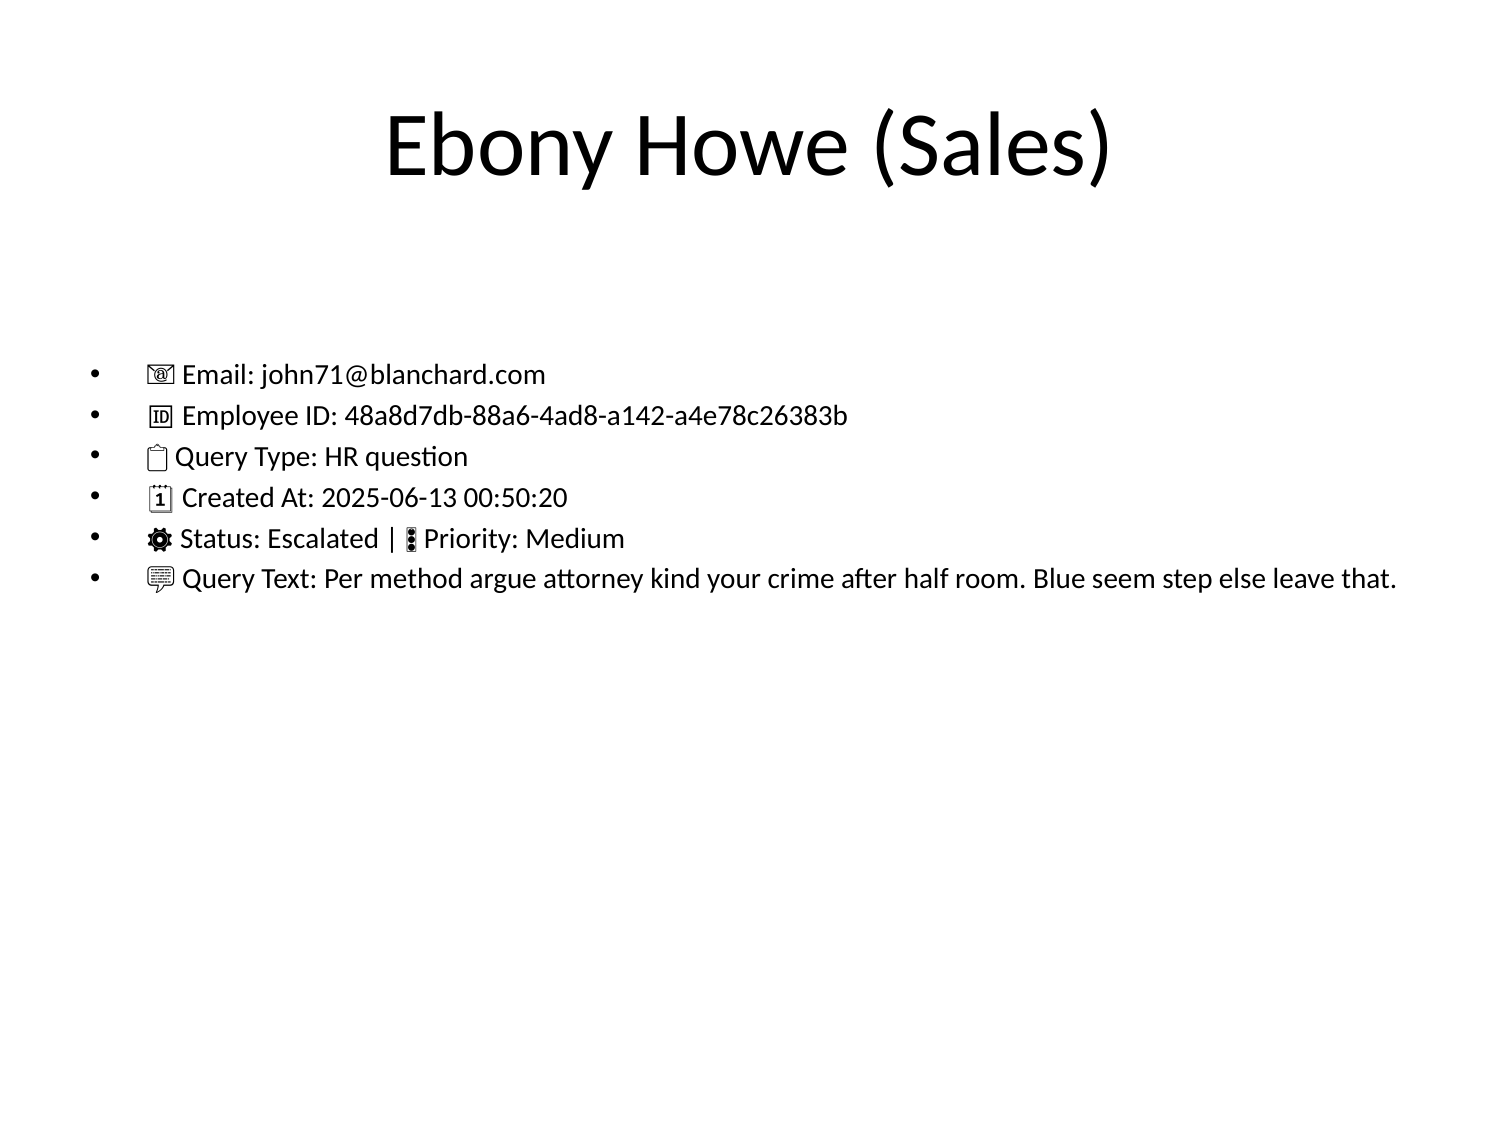

# Ebony Howe (Sales)

📧 Email: john71@blanchard.com
🆔 Employee ID: 48a8d7db-88a6-4ad8-a142-a4e78c26383b
📋 Query Type: HR question
🗓 Created At: 2025-06-13 00:50:20
⚙ Status: Escalated | 🚦 Priority: Medium
💬 Query Text: Per method argue attorney kind your crime after half room. Blue seem step else leave that.